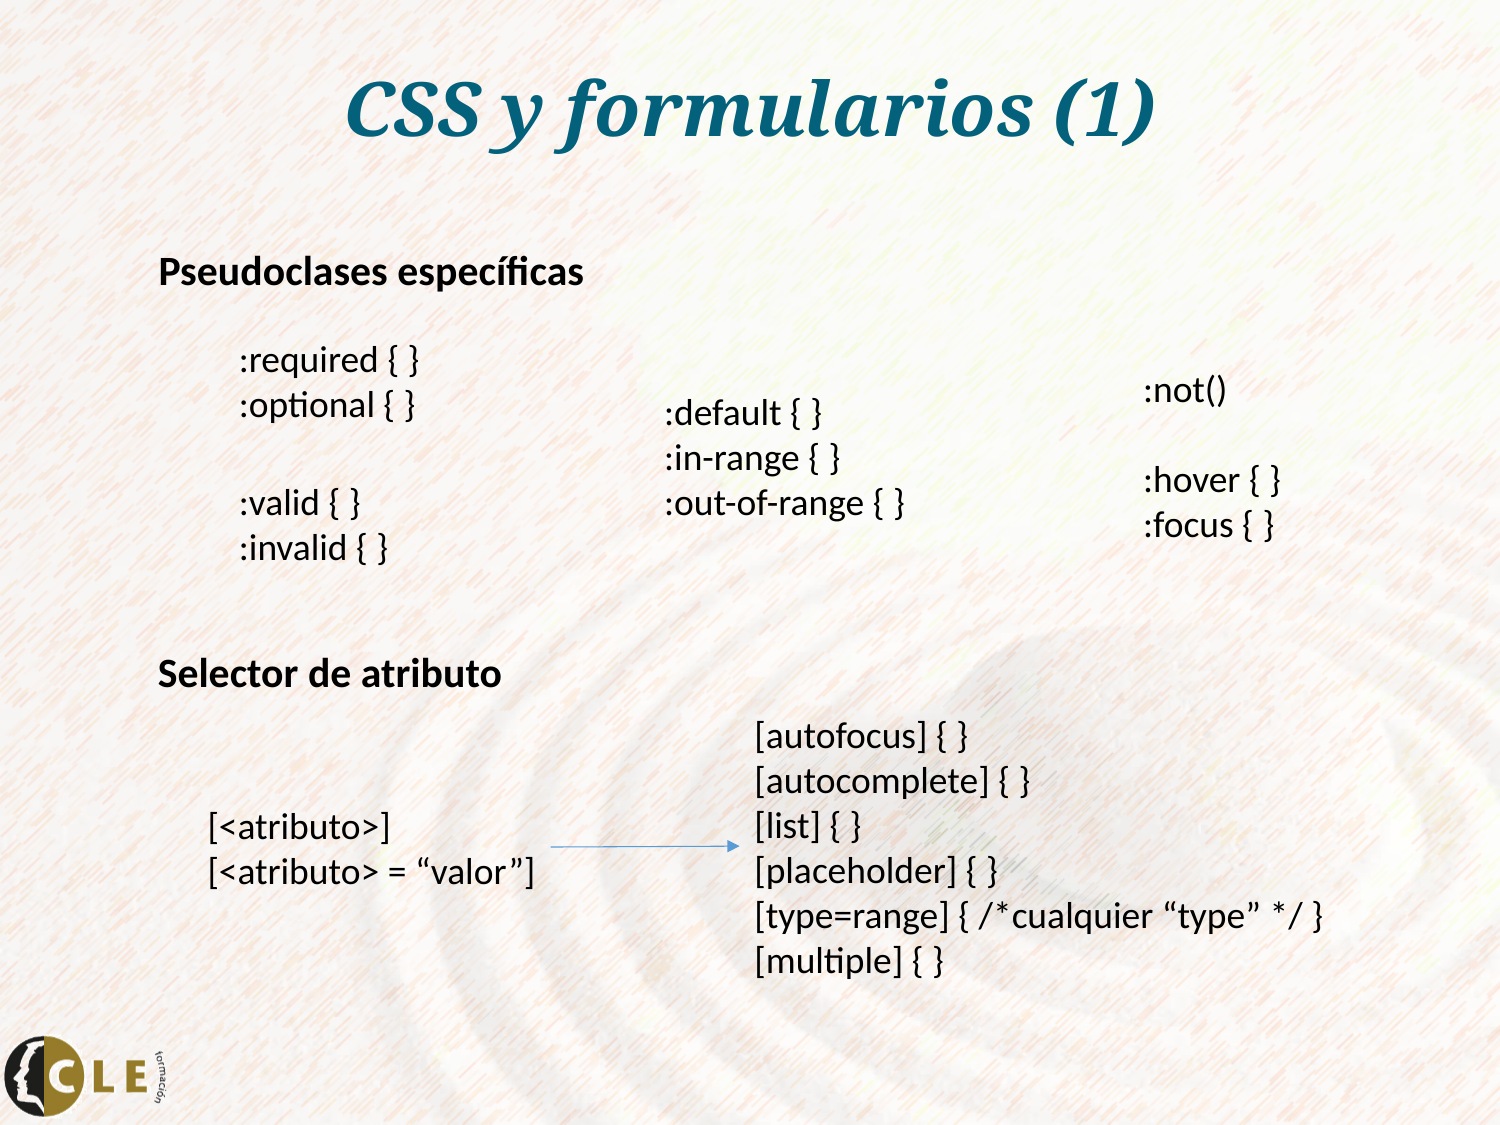

# CSS y formularios (1)
Pseudoclases específicas
:required { }
:optional { }
:not()

:hover { }
:focus { }
:default { }
:in-range { }
:out-of-range { }
:valid { }
:invalid { }
Selector de atributo
[autofocus] { }
[autocomplete] { }
[list] { }
[placeholder] { }
[type=range] { /*cualquier “type” */ }
[multiple] { }
[<atributo>]
[<atributo> = “valor”]